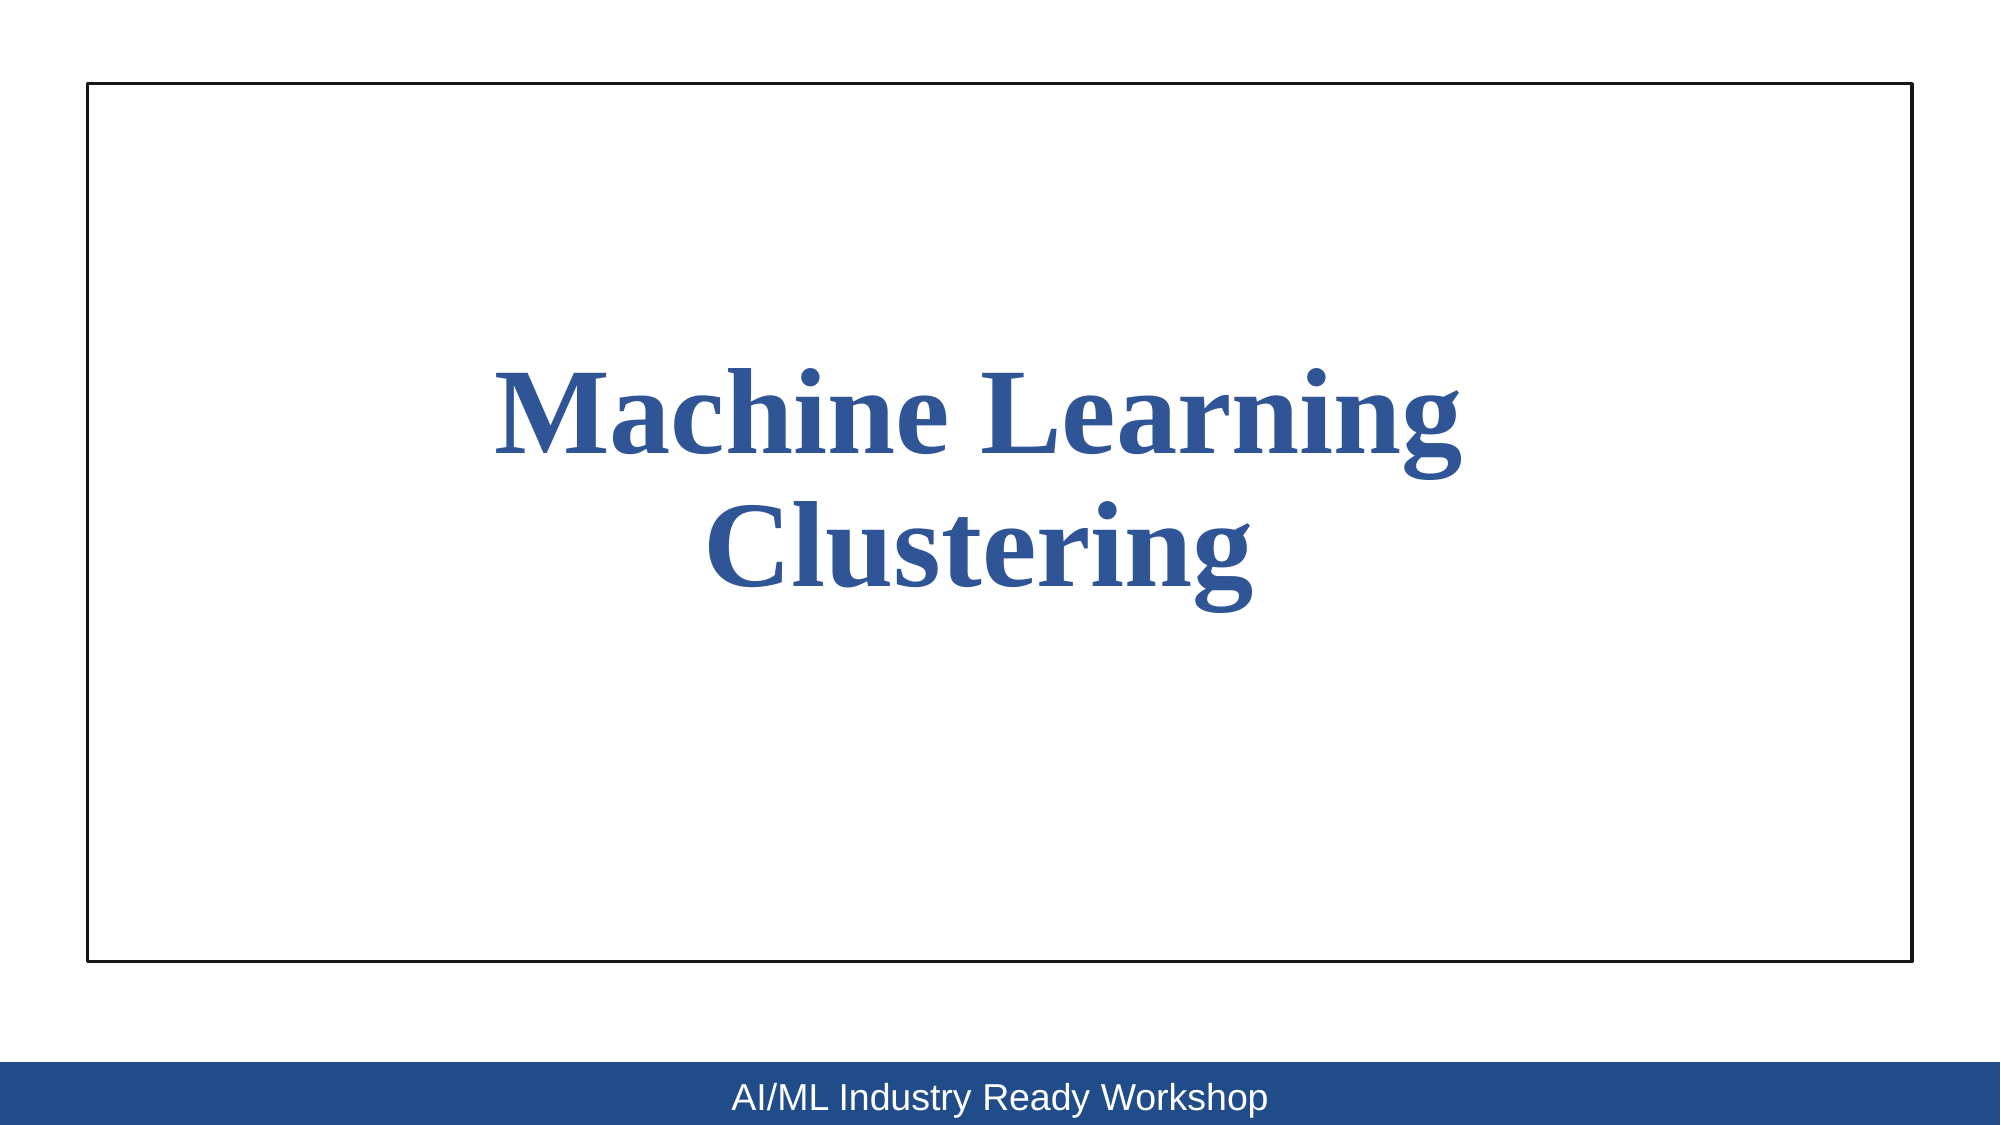

# Machine Learning Clustering
1
AI/ML Industry Ready Workshop